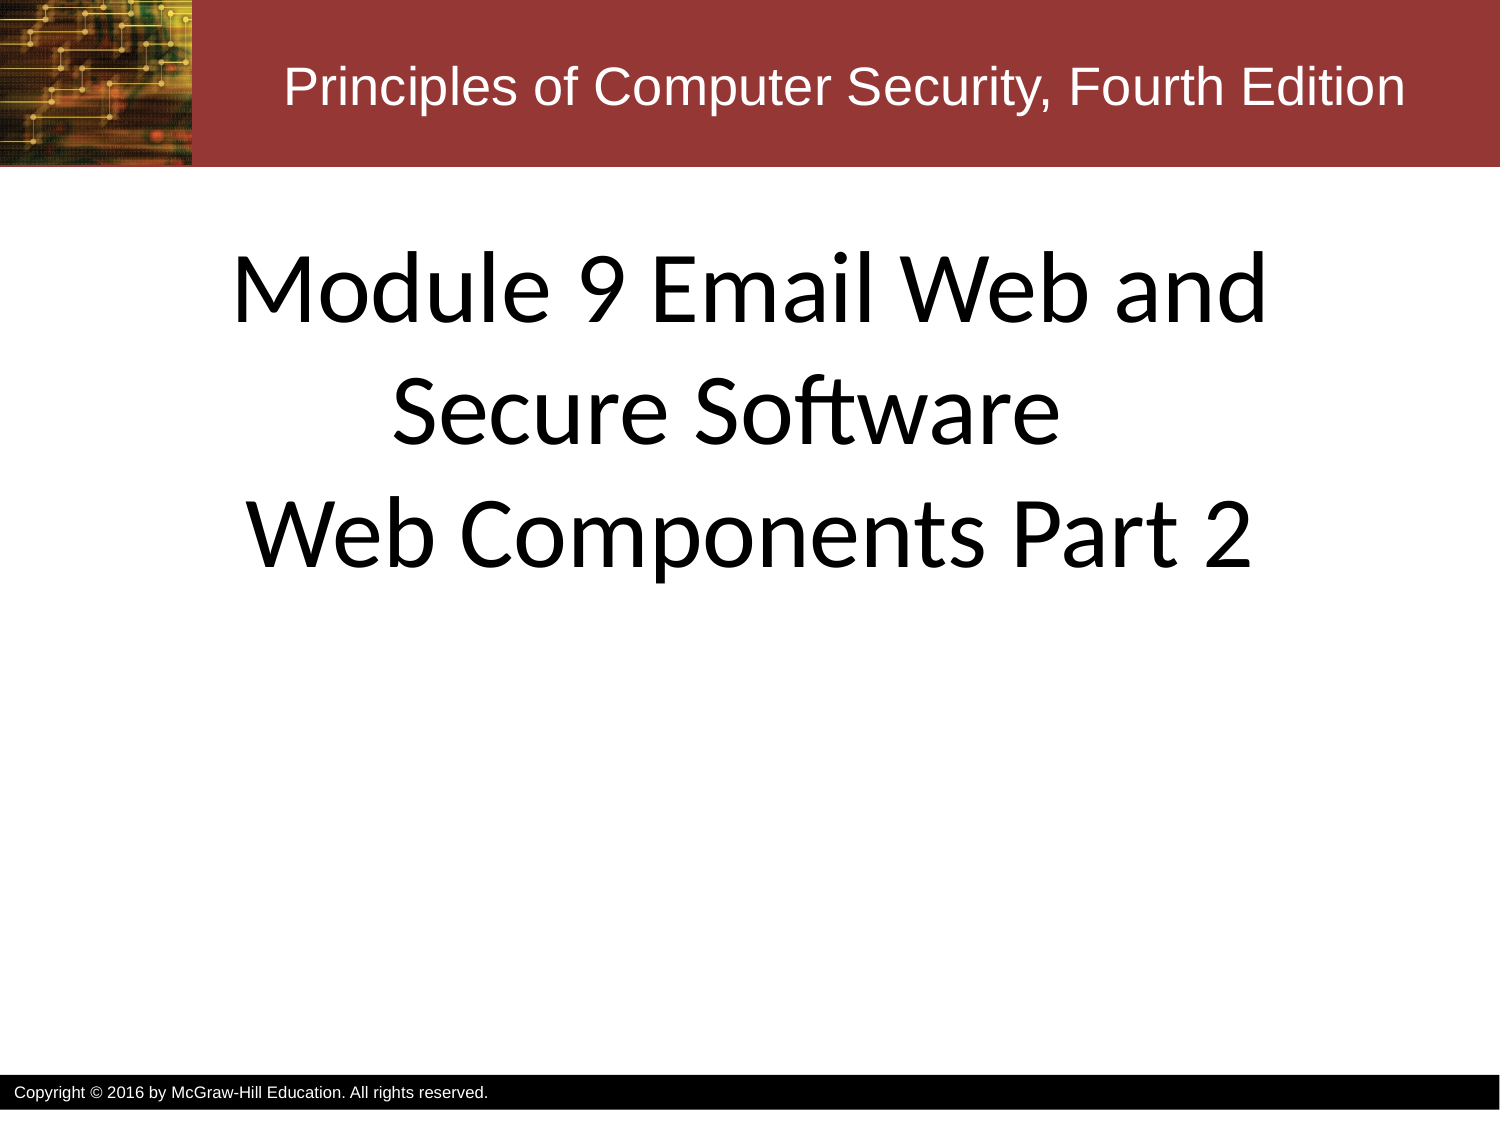

# Module 9 Email Web and Secure Software Web Components Part 2